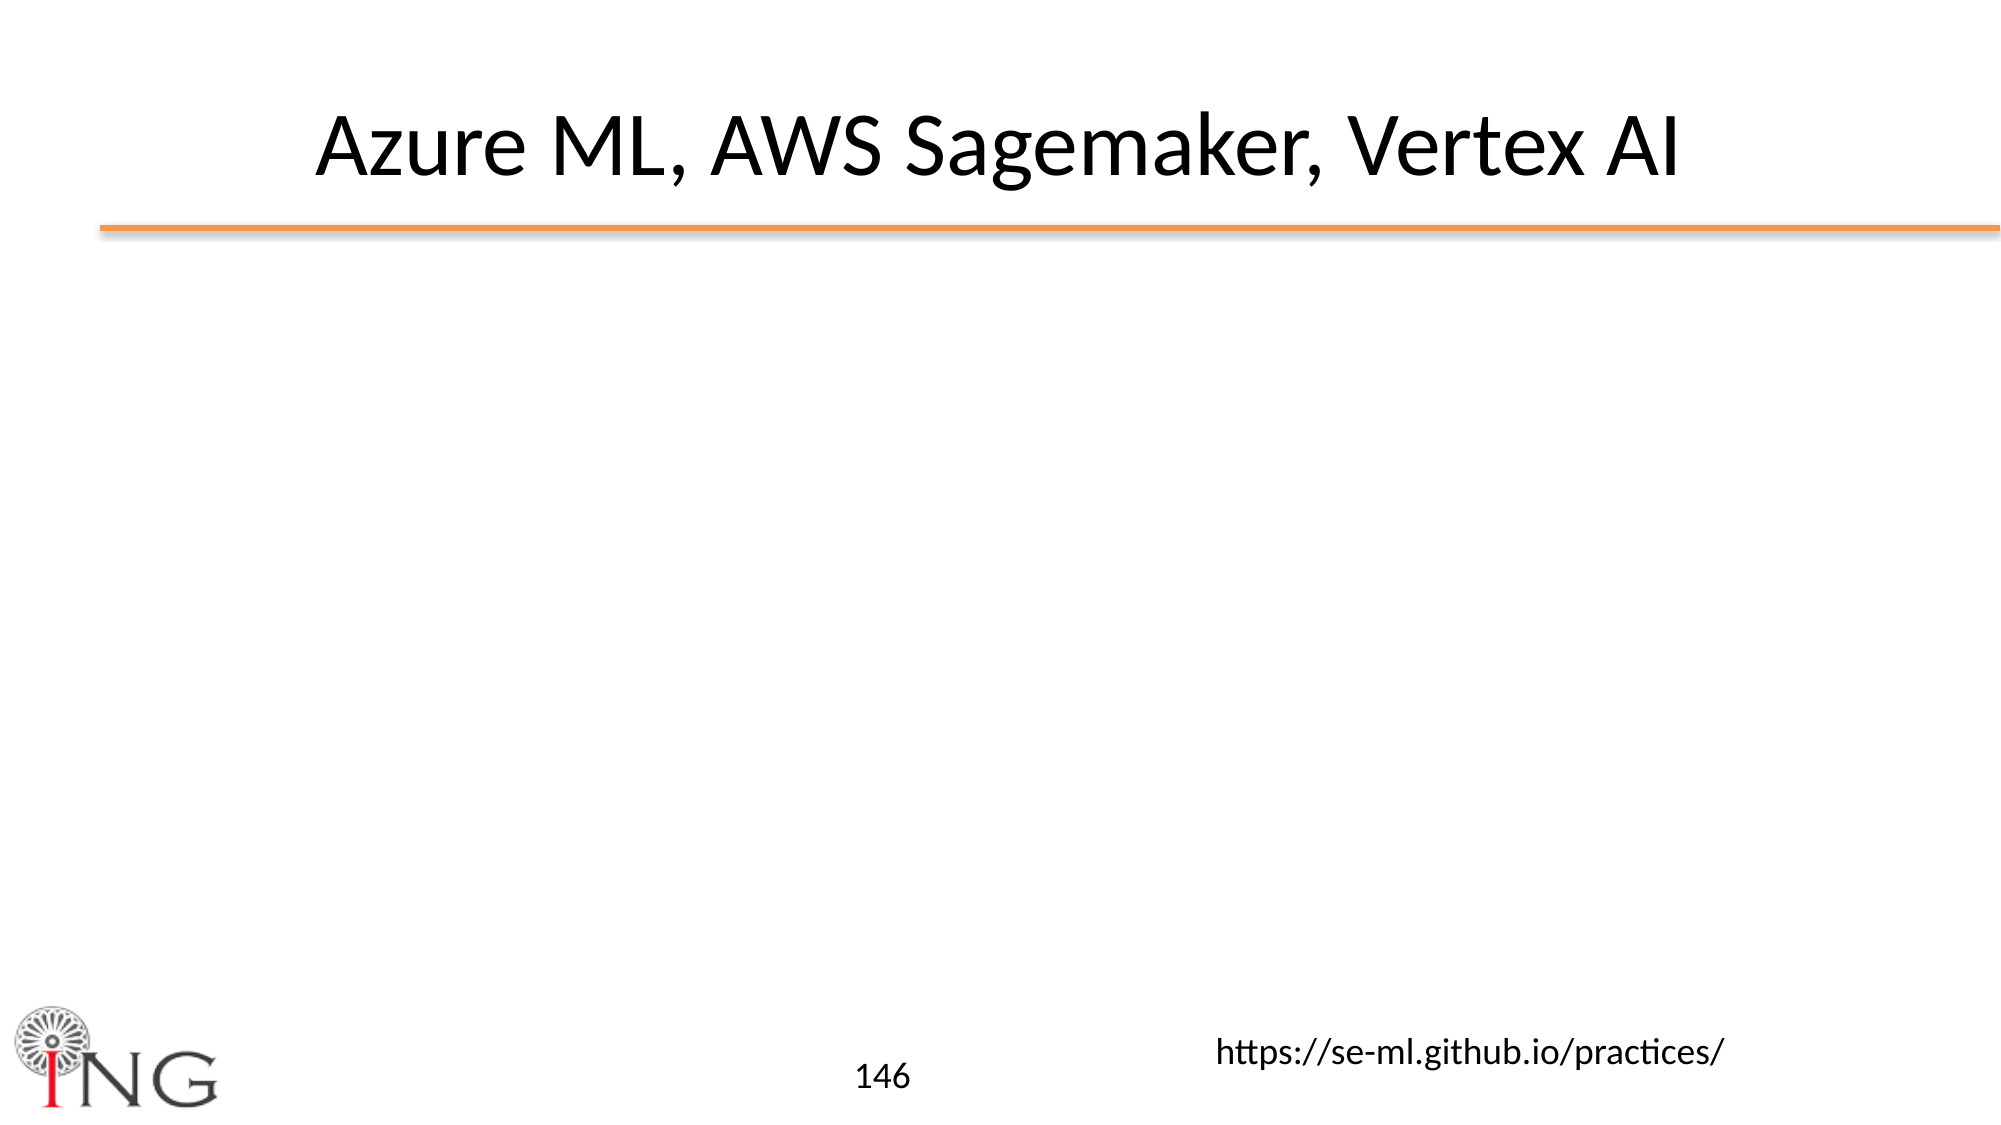

# Azure ML, AWS Sagemaker, Vertex AI

https://se-ml.github.io/practices/
146